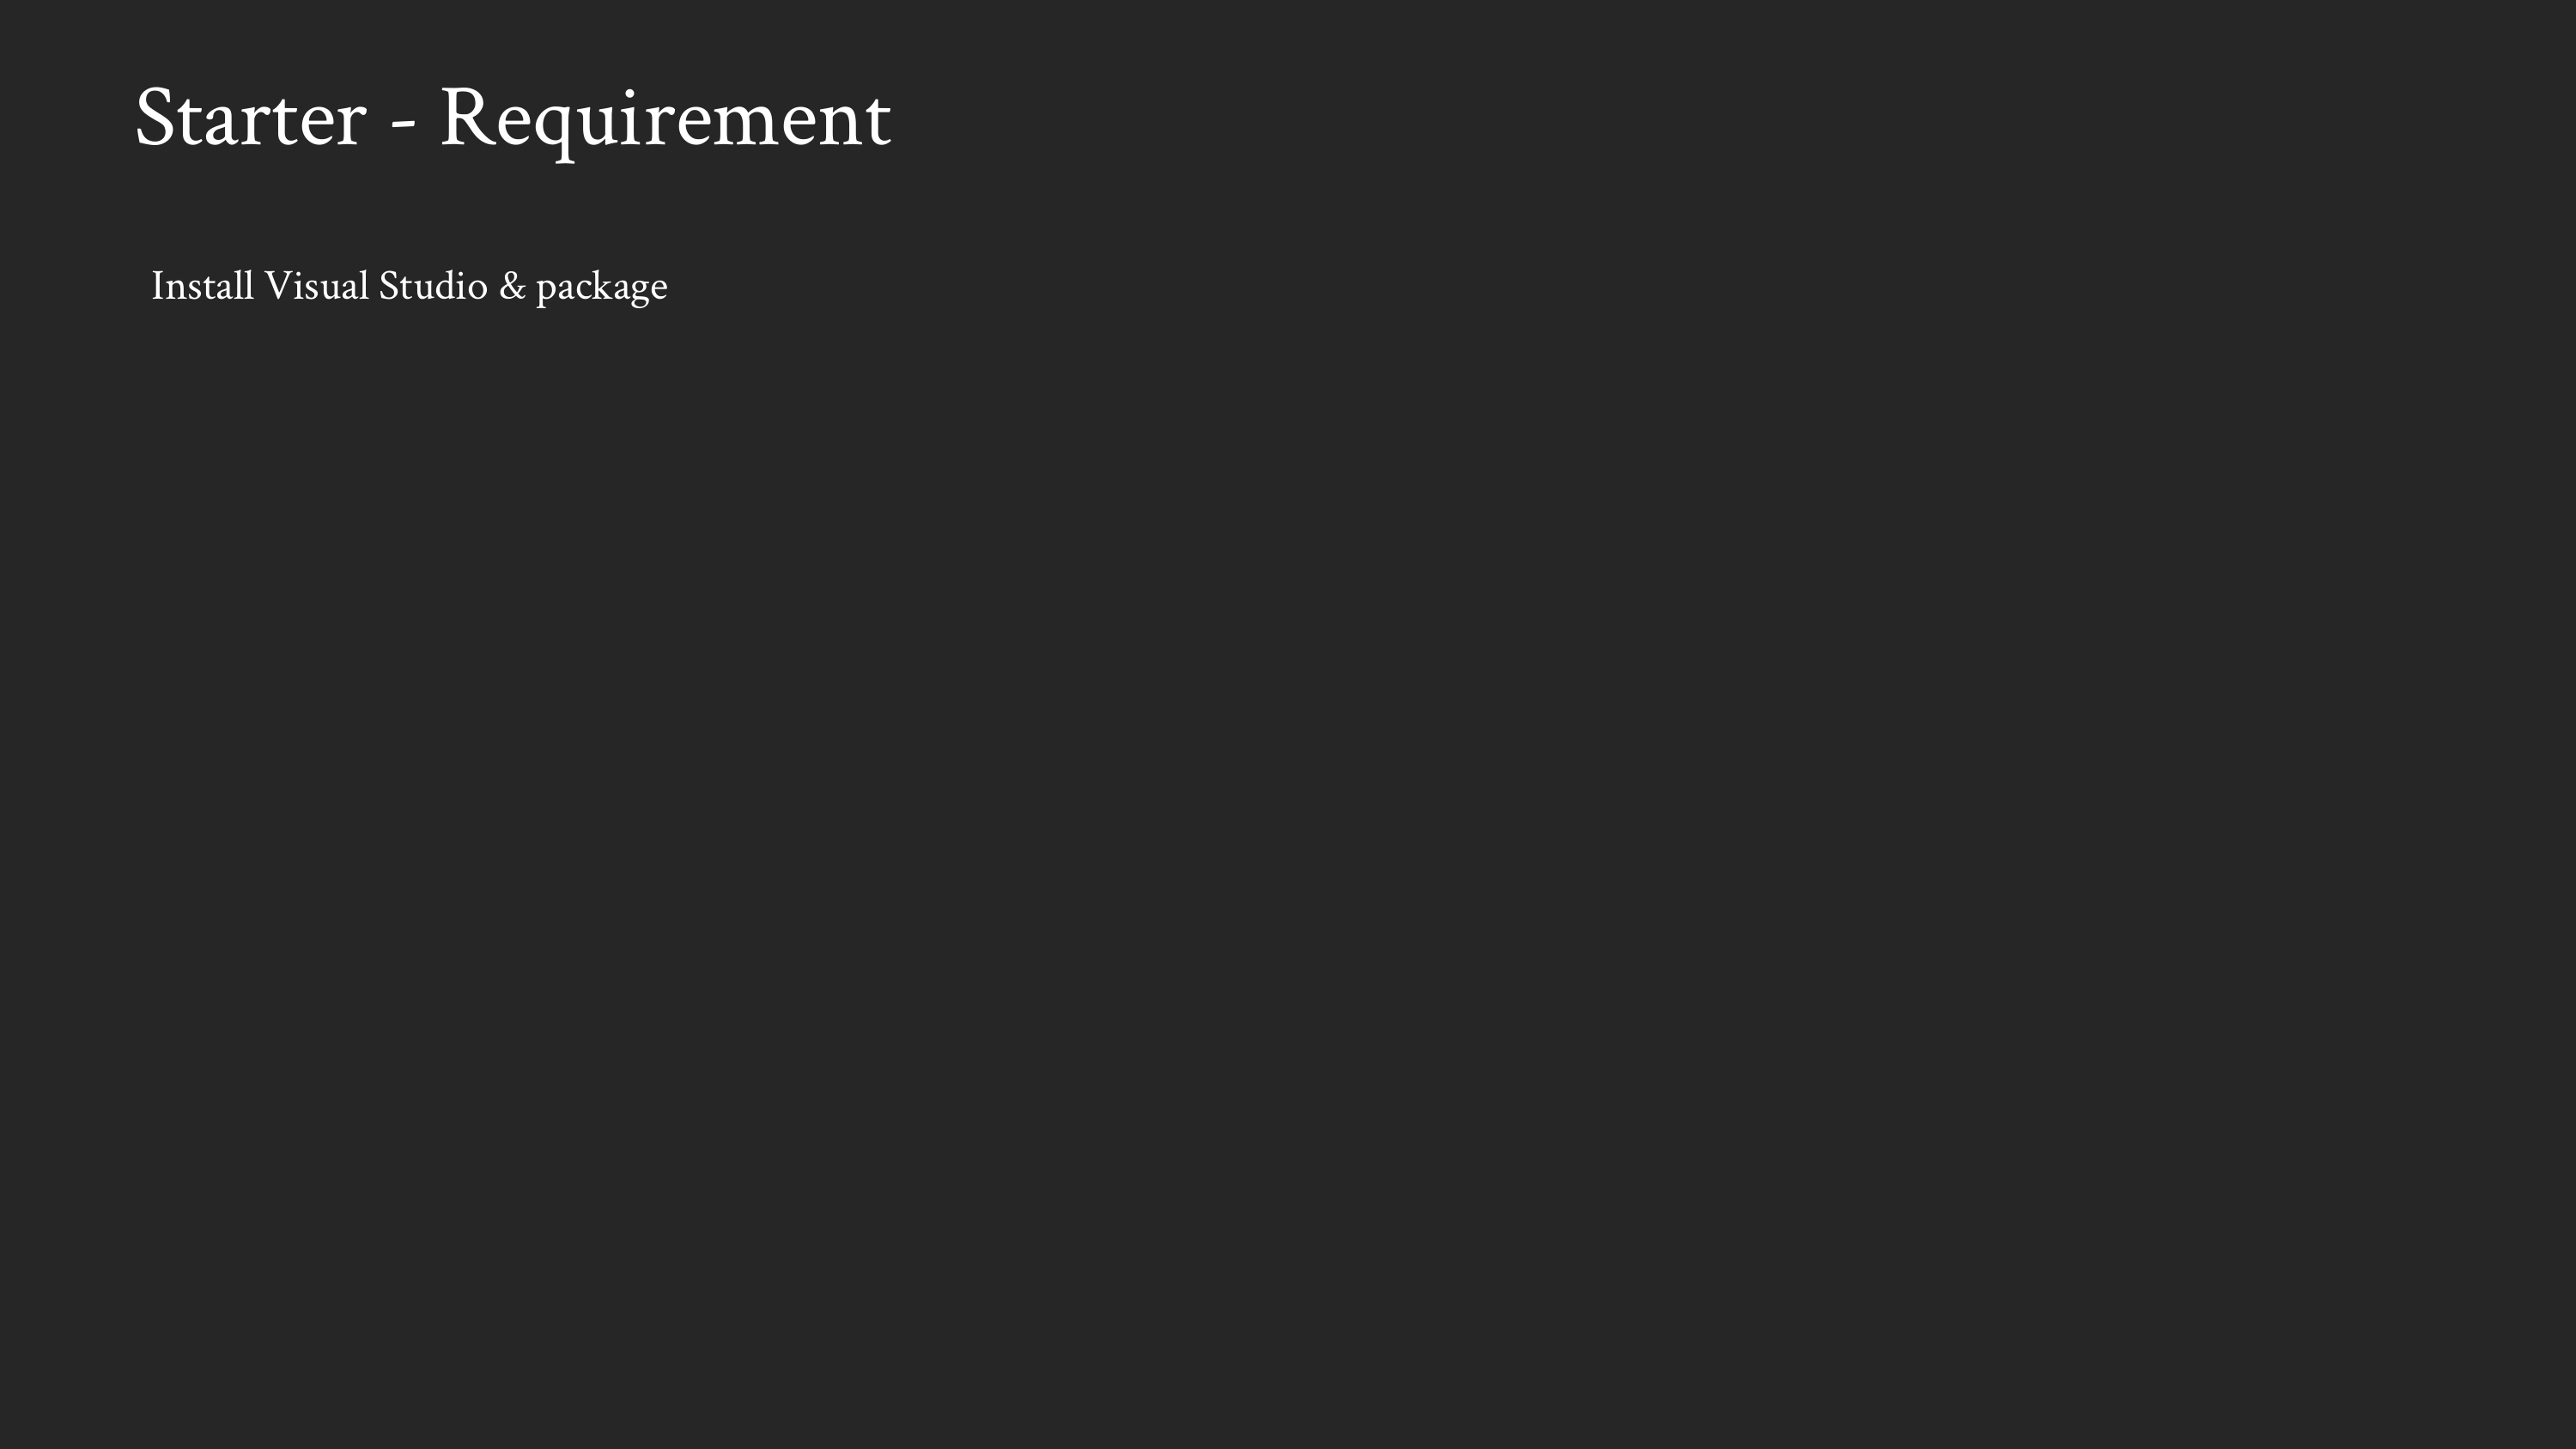

# Starter - Requirement
Install Visual Studio & package